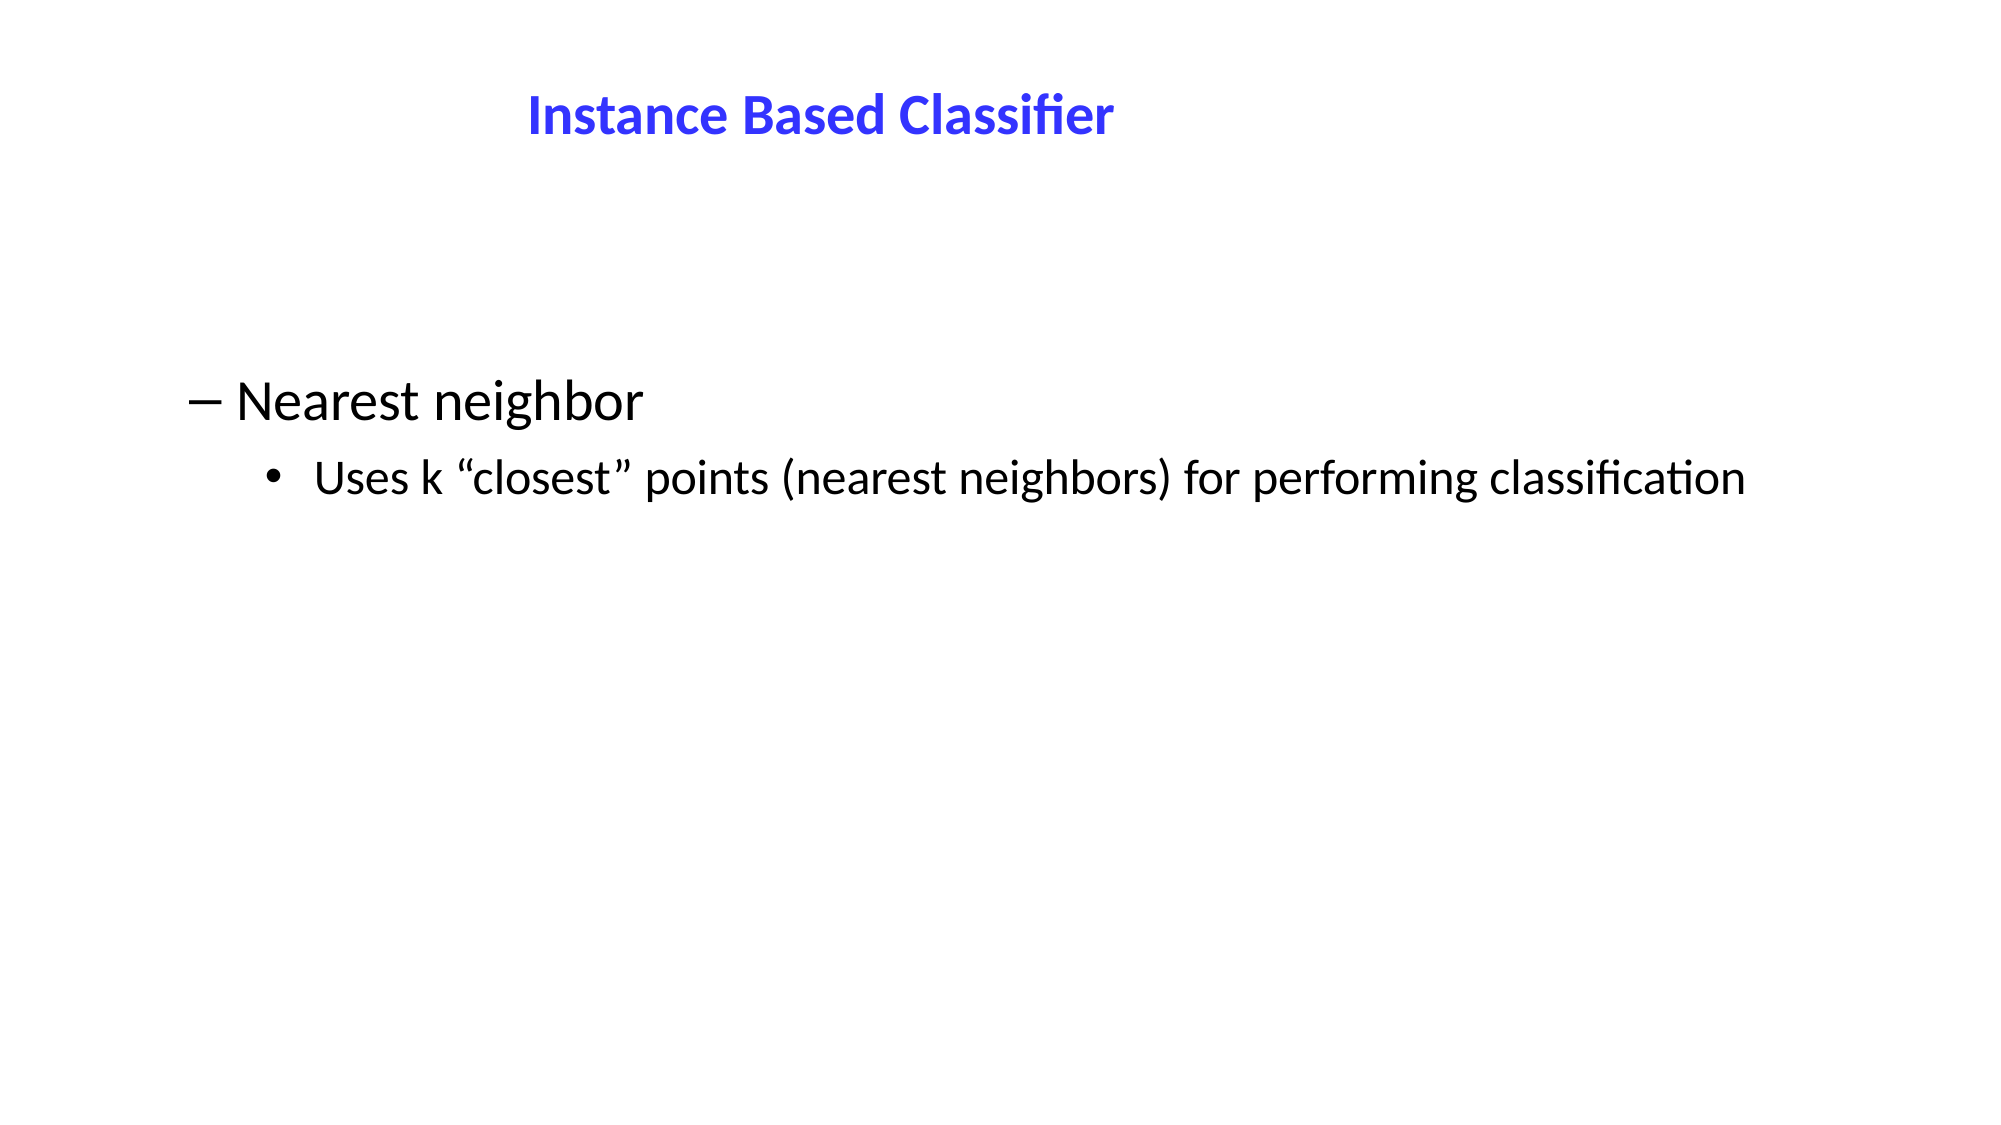

# Instance Based Classifier

Nearest neighbor
Uses k “closest” points (nearest neighbors) for performing classification